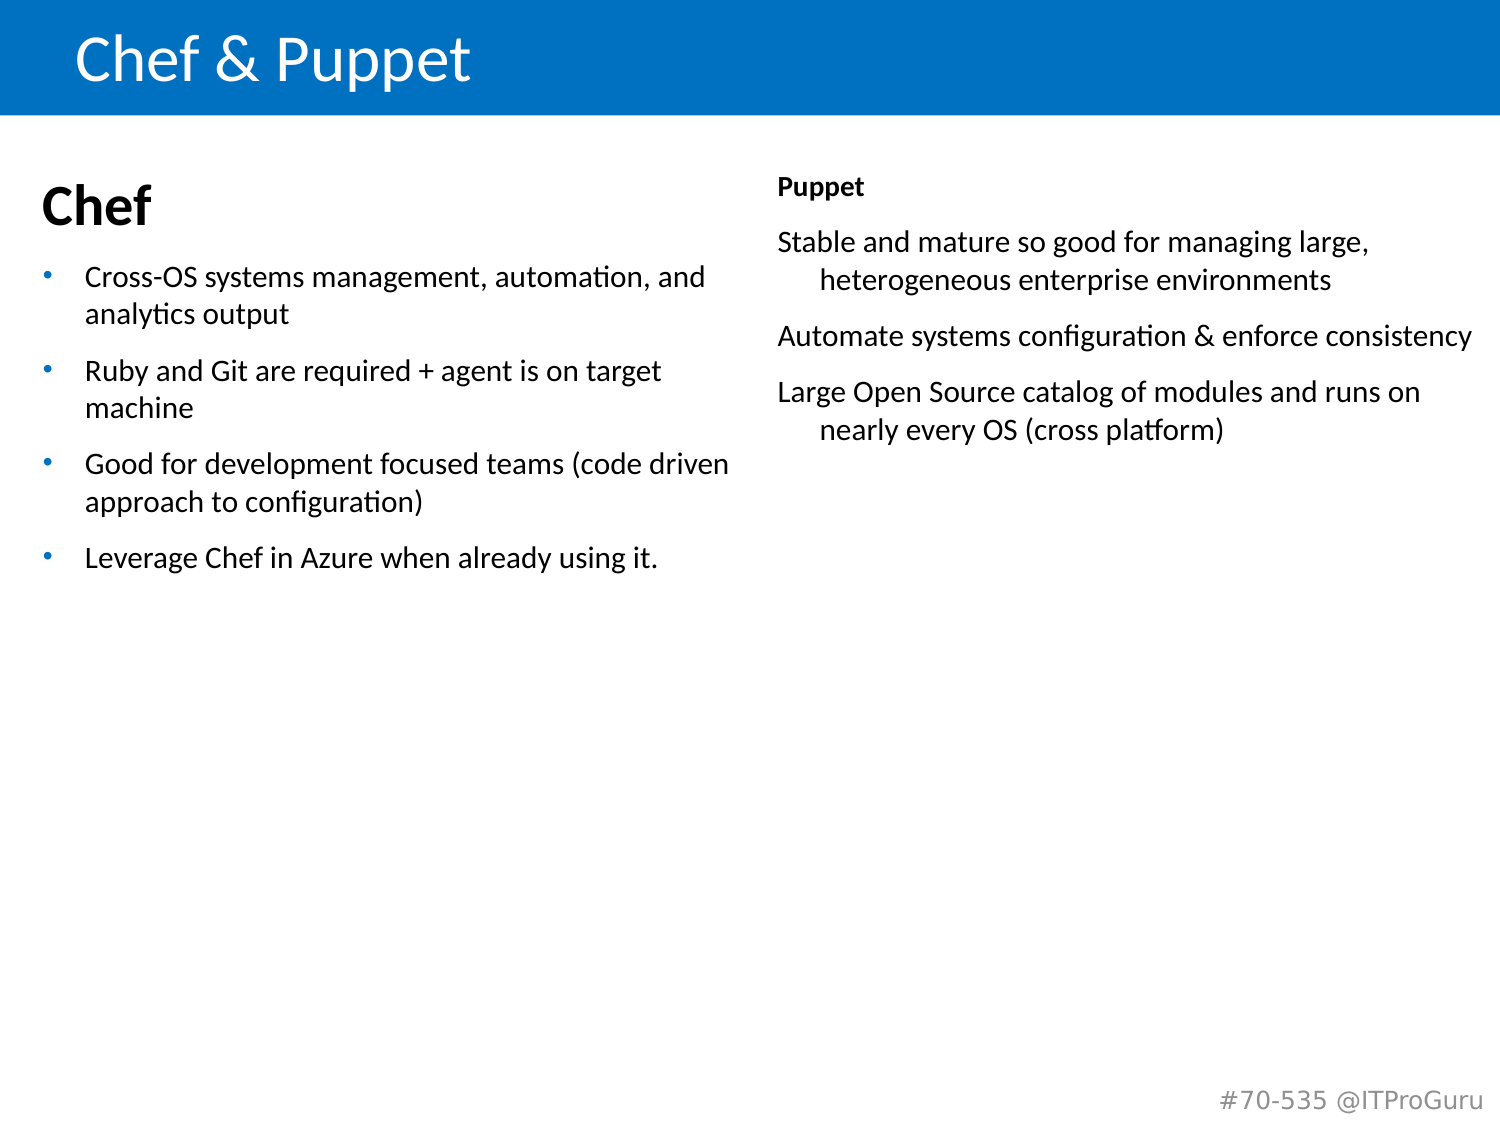

# Chef & Puppet
Chef
Cross-OS systems management, automation, and analytics output
Ruby and Git are required + agent is on target machine
Good for development focused teams (code driven approach to configuration)
Leverage Chef in Azure when already using it.
Puppet
Stable and mature so good for managing large, heterogeneous enterprise environments
Automate systems configuration & enforce consistency
Large Open Source catalog of modules and runs on nearly every OS (cross platform)